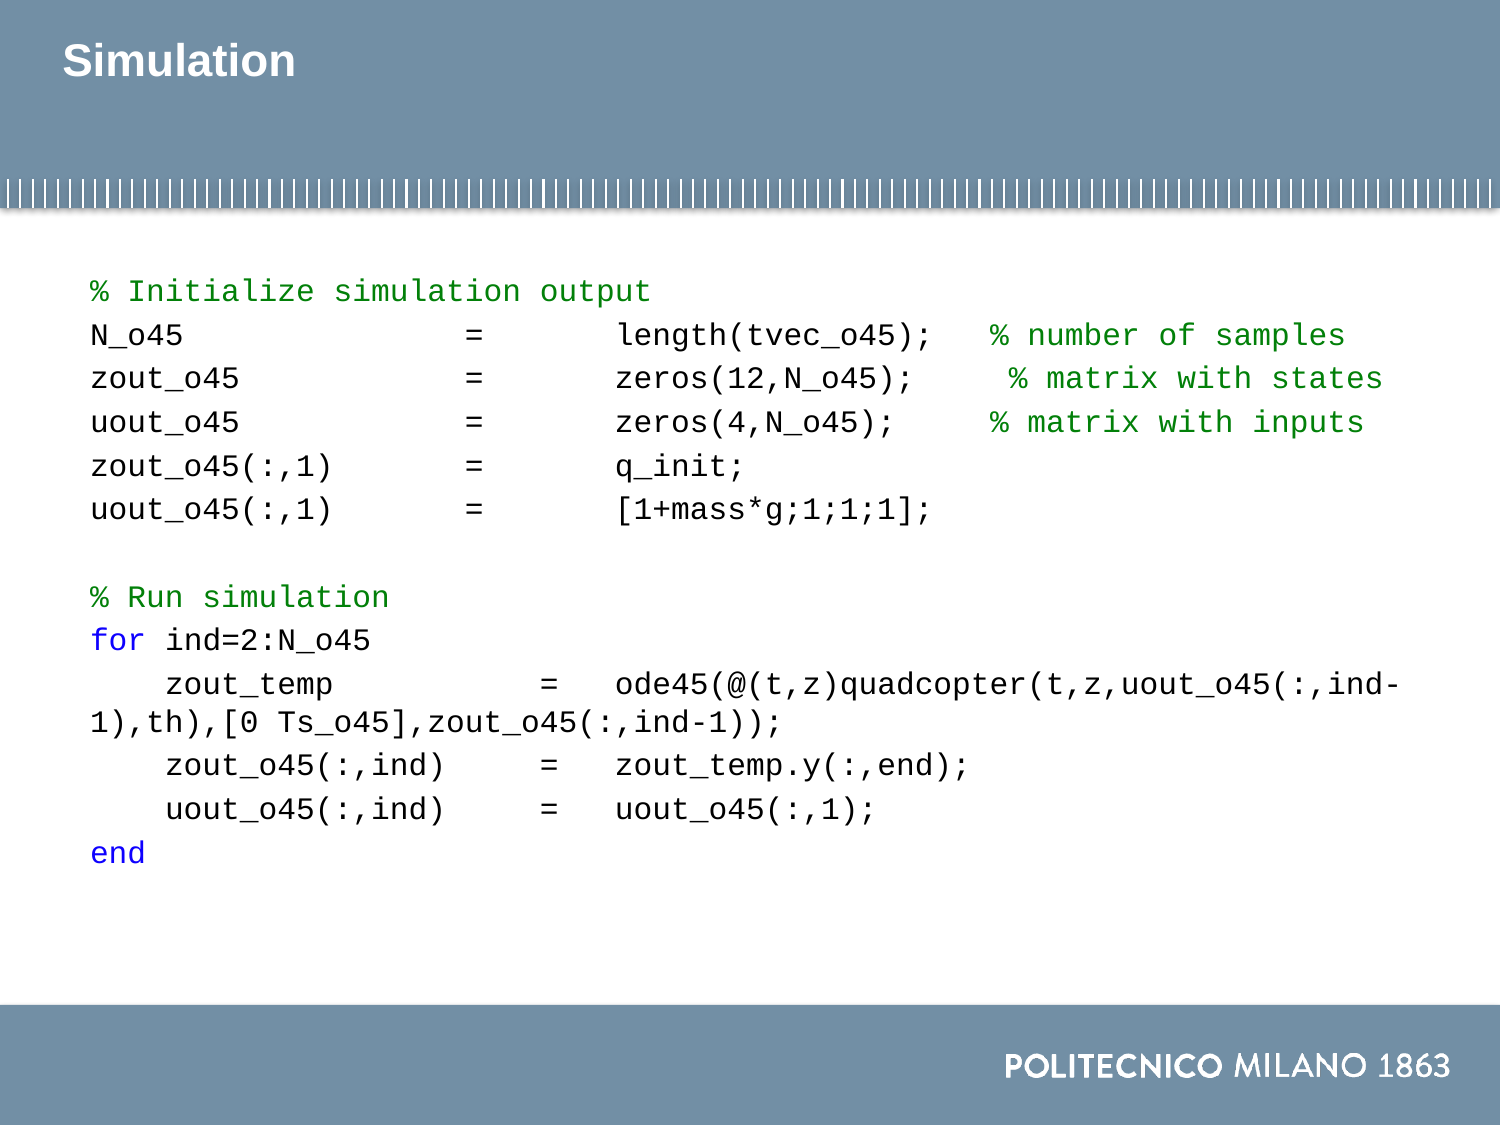

# Simulation
% Initialize simulation output
N_o45               =       length(tvec_o45);   % number of samples
zout_o45            =       zeros(12,N_o45);     % matrix with states
uout_o45            =       zeros(4,N_o45);     % matrix with inputs
zout_o45(:,1)       =       q_init;
uout_o45(:,1)       =       [1+mass*g;1;1;1];

% Run simulation
for ind=2:N_o45
    zout_temp           =   ode45(@(t,z)quadcopter(t,z,uout_o45(:,ind-1),th),[0 Ts_o45],zout_o45(:,ind-1));
    zout_o45(:,ind)     =   zout_temp.y(:,end);
    uout_o45(:,ind)     =   uout_o45(:,1);
end